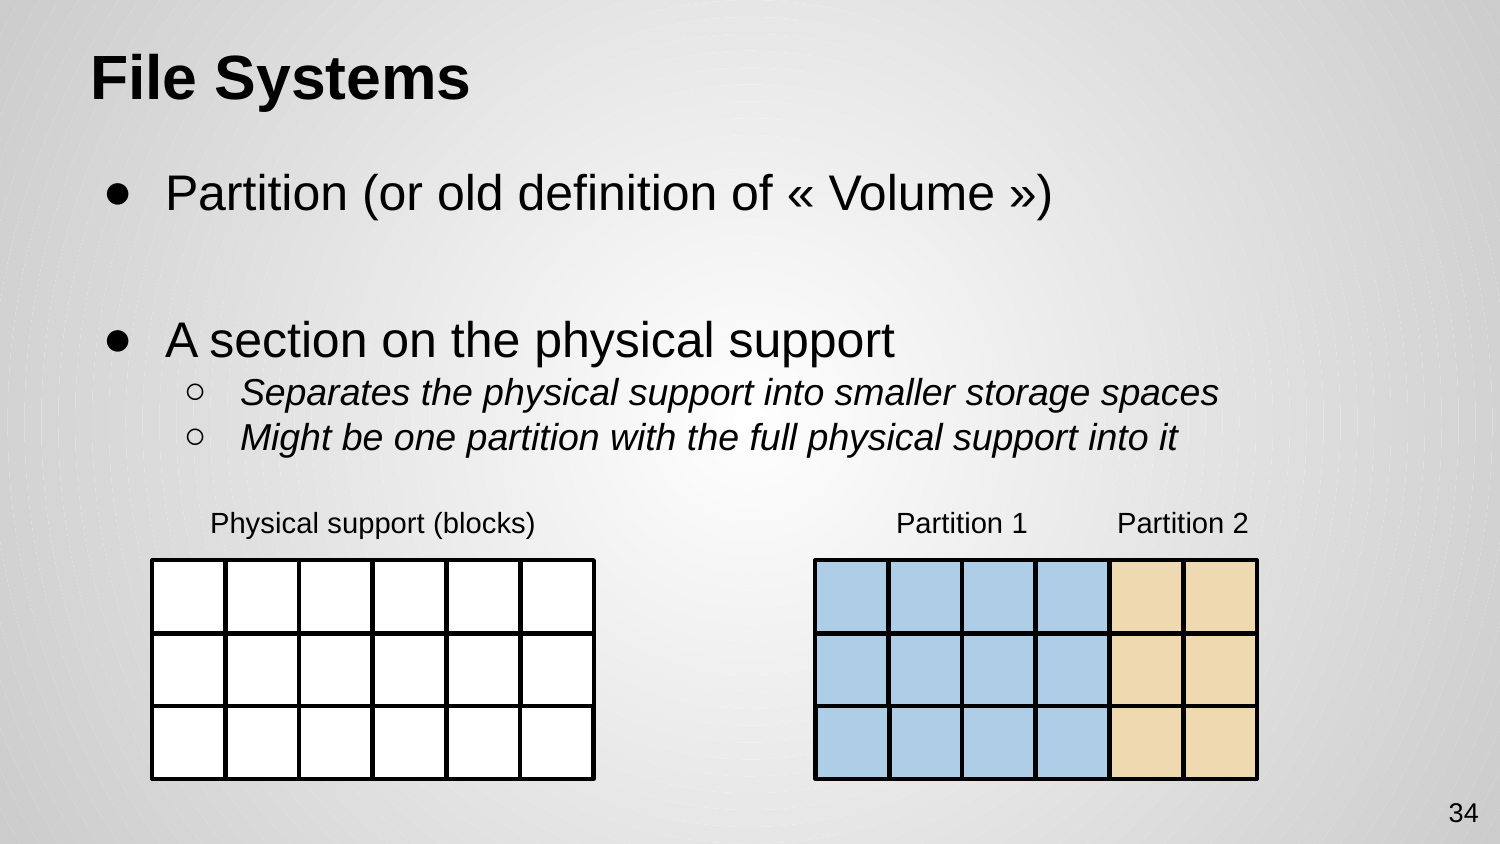

# File Systems
Partition (or old definition of « Volume »)

A section on the physical support
Separates the physical support into smaller storage spaces
Might be one partition with the full physical support into it

Physical support (blocks)
Partition 2
Partition 1

34